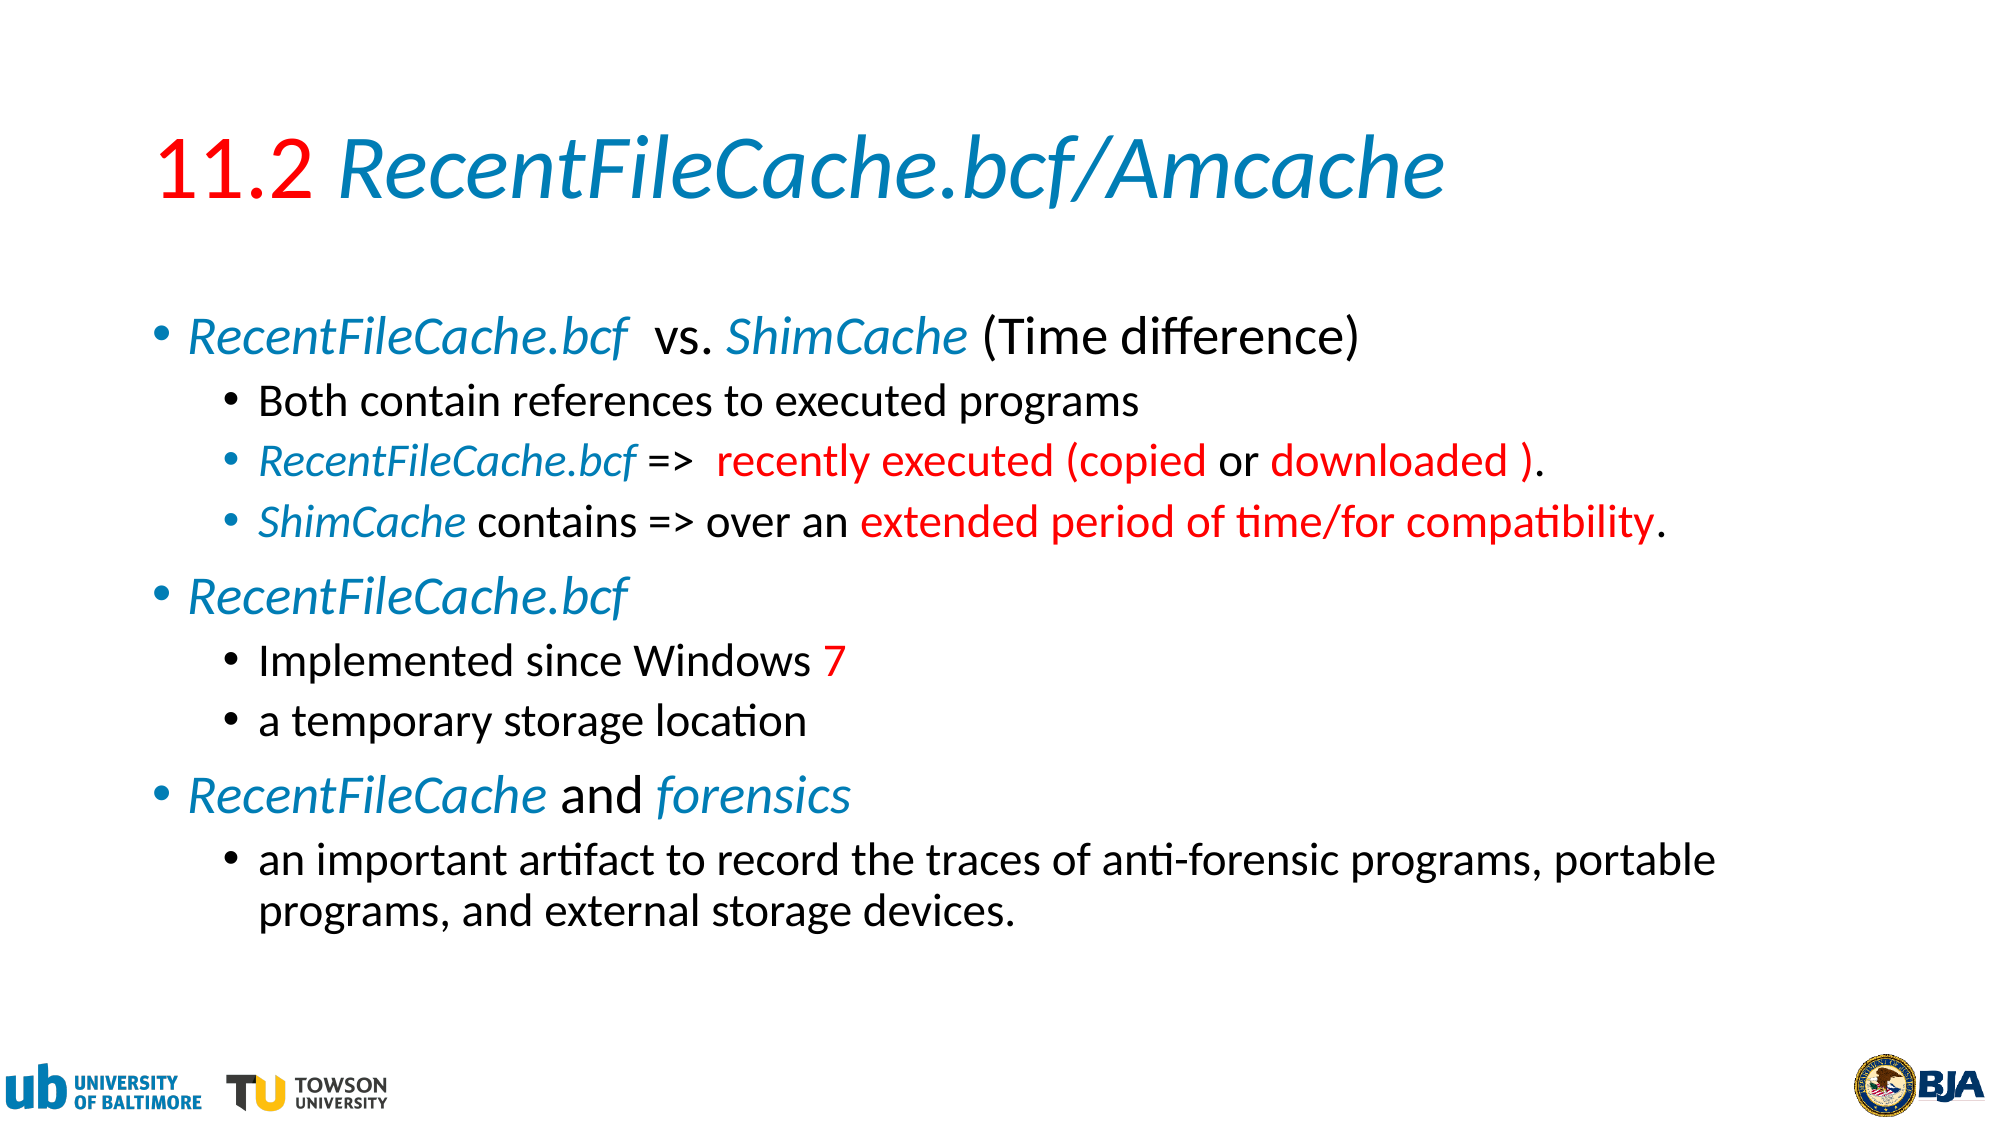

# 11.2 RecentFileCache.bcf/Amcache
RecentFileCache.bcf  vs. ShimCache (Time difference)
Both contain references to executed programs
RecentFileCache.bcf =>  recently executed (copied or downloaded ).
ShimCache contains => over an extended period of time/for compatibility.
RecentFileCache.bcf
Implemented since Windows 7
a temporary storage location
RecentFileCache and forensics
an important artifact to record the traces of anti-forensic programs, portable programs, and external storage devices.